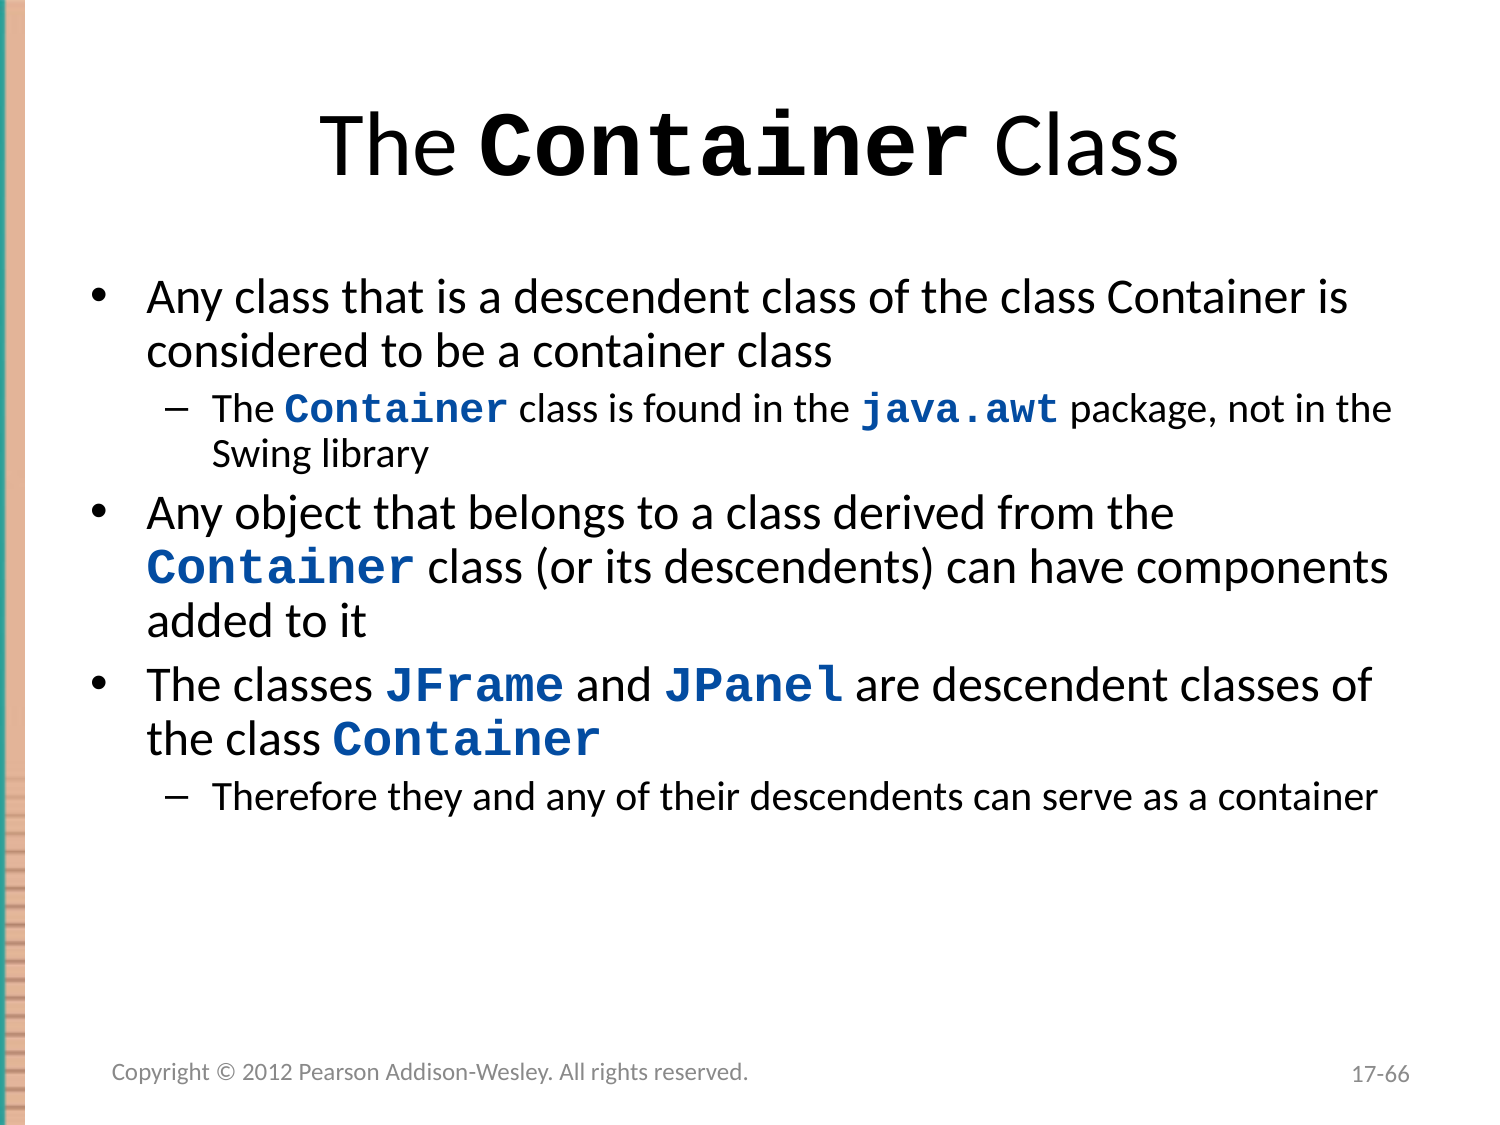

# The Container Class
Any class that is a descendent class of the class Container is considered to be a container class
The Container class is found in the java.awt package, not in the Swing library
Any object that belongs to a class derived from the Container class (or its descendents) can have components added to it
The classes JFrame and JPanel are descendent classes of the class Container
Therefore they and any of their descendents can serve as a container
Copyright © 2012 Pearson Addison-Wesley. All rights reserved.
17-66